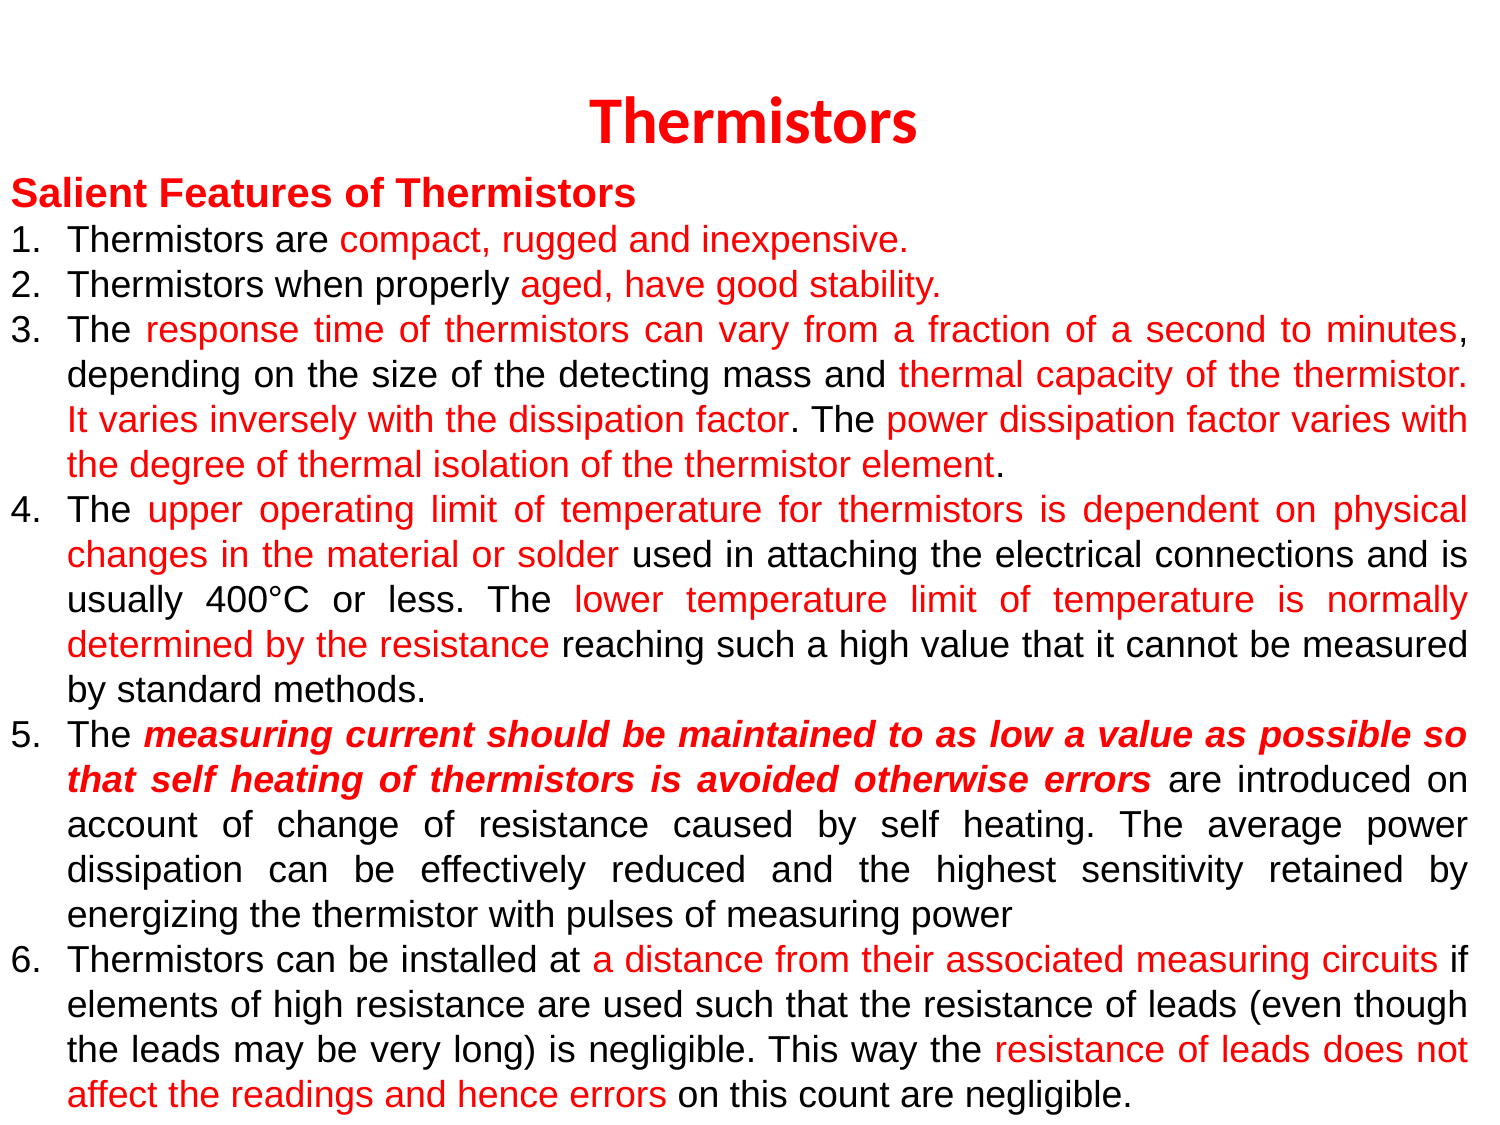

Thermistors
Salient Features of Thermistors
Thermistors are compact, rugged and inexpensive.
Thermistors when properly aged, have good stability.
The response time of thermistors can vary from a fraction of a second to minutes, depending on the size of the detecting mass and thermal capacity of the thermistor. It varies inversely with the dissipation factor. The power dissipation factor varies with the degree of thermal isolation of the thermistor element.
The upper operating limit of temperature for thermistors is dependent on physical changes in the material or solder used in attaching the electrical connections and is usually 400°C or less. The lower temperature limit of temperature is normally determined by the resistance reaching such a high value that it cannot be measured by standard methods.
The measuring current should be maintained to as low a value as possible so that self heating of thermistors is avoided otherwise errors are introduced on account of change of resistance caused by self heating. The average power dissipation can be effectively reduced and the highest sensitivity retained by energizing the thermistor with pulses of measuring power
Thermistors can be installed at a distance from their associated measuring circuits if elements of high resistance are used such that the resistance of leads (even though the leads may be very long) is negligible. This way the resistance of leads does not affect the readings and hence errors on this count are negligible.